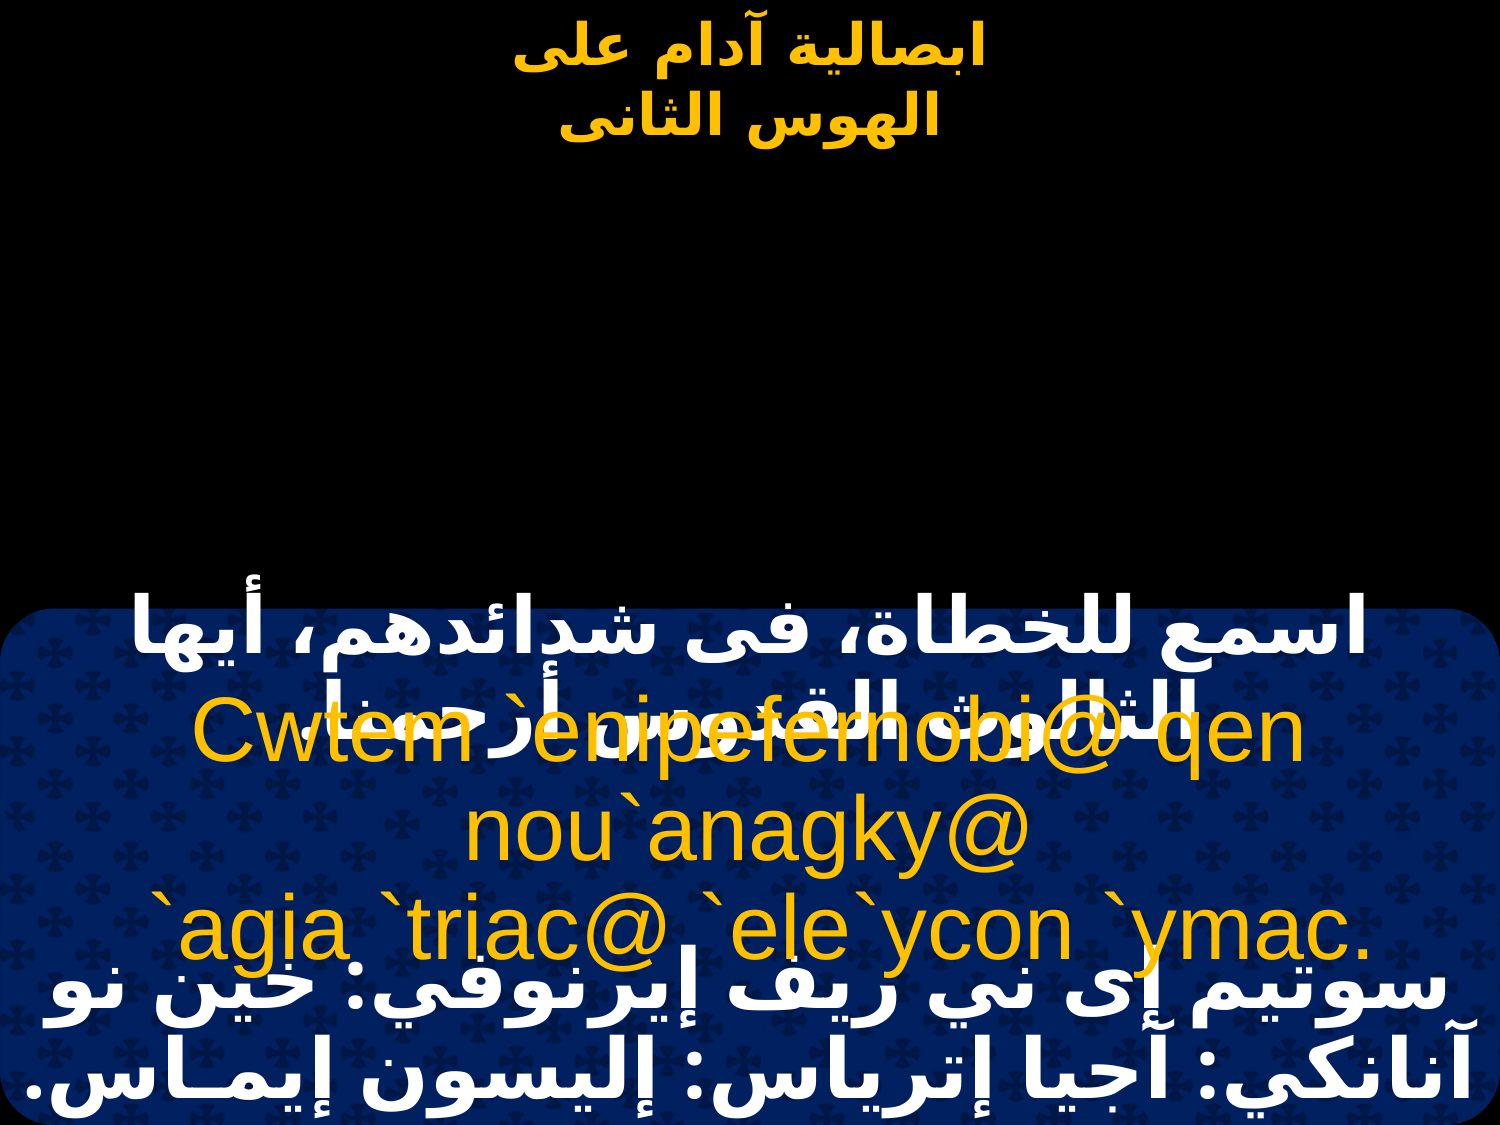

#
اسمع للخطاة، فى شدائدهم، أيها الثالوث القدوس أرحمنا.
Cwtem `enipefernobi@ qen nou`anagky@
 `agia `triac@ `ele`ycon `ymac.
سوتيم إى ني ريف إيرنوفي: خين نو آنانكي: آجيا إترياس: إليسون إيمـاس.